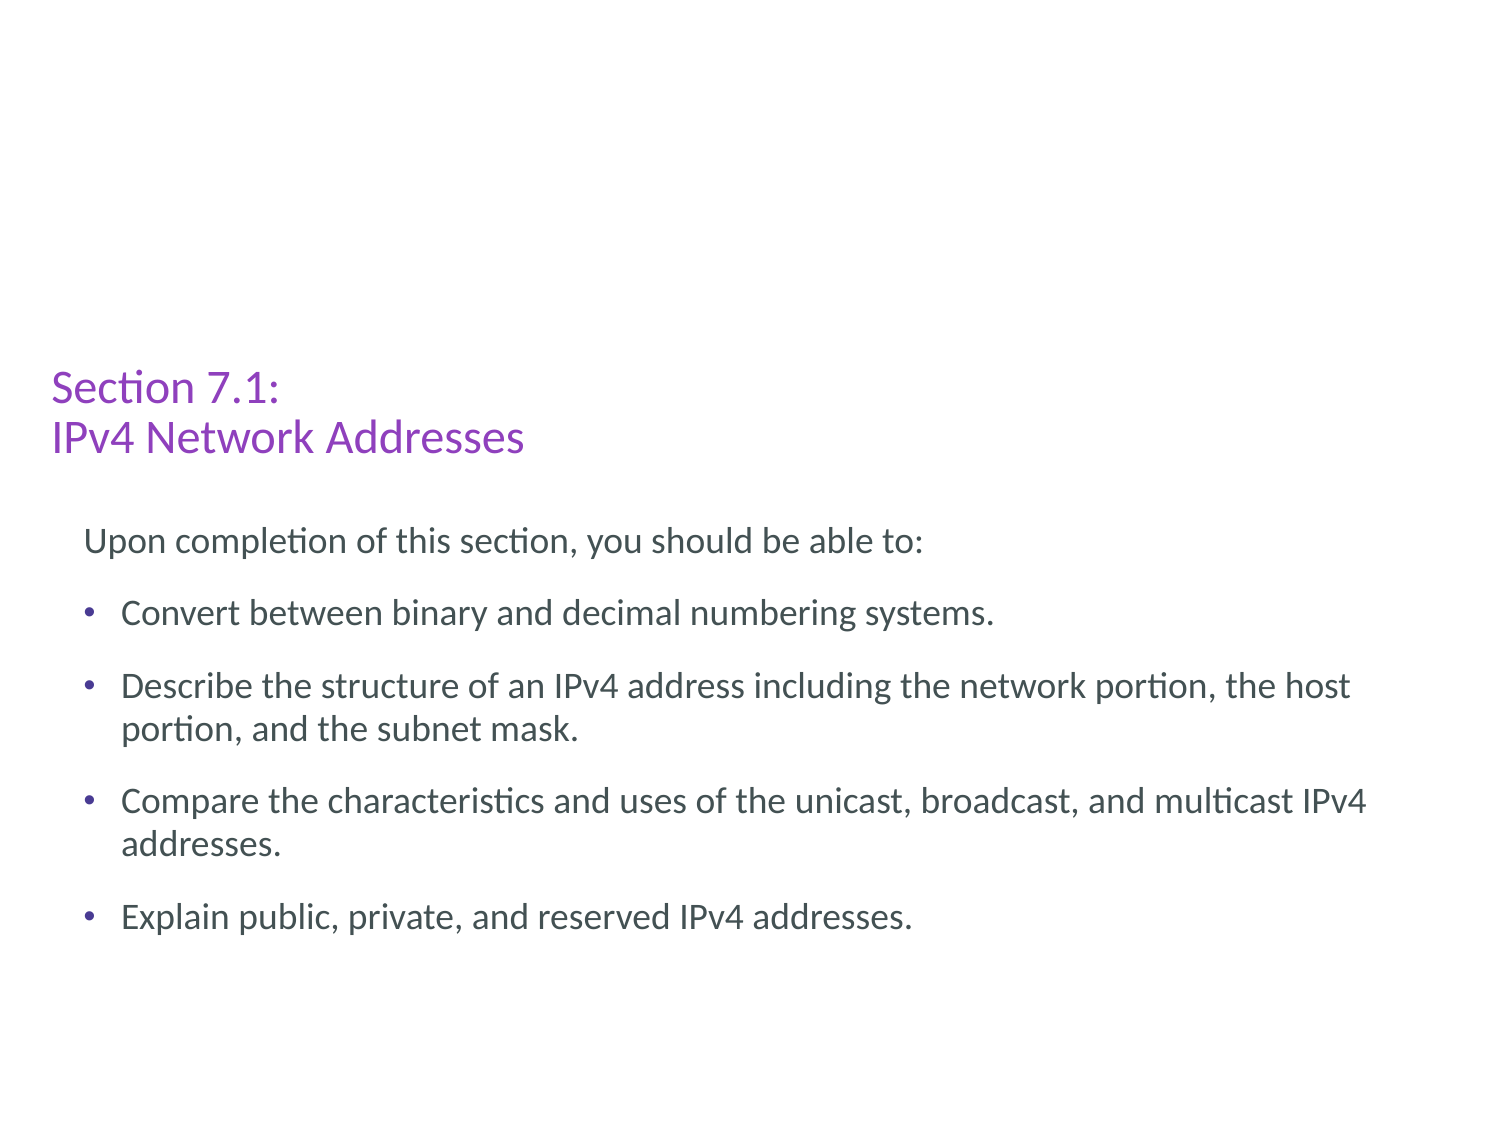

# Section 7.1: IPv4 Network Addresses
Upon completion of this section, you should be able to:
Convert between binary and decimal numbering systems.
Describe the structure of an IPv4 address including the network portion, the host portion, and the subnet mask.
Compare the characteristics and uses of the unicast, broadcast, and multicast IPv4 addresses.
Explain public, private, and reserved IPv4 addresses.